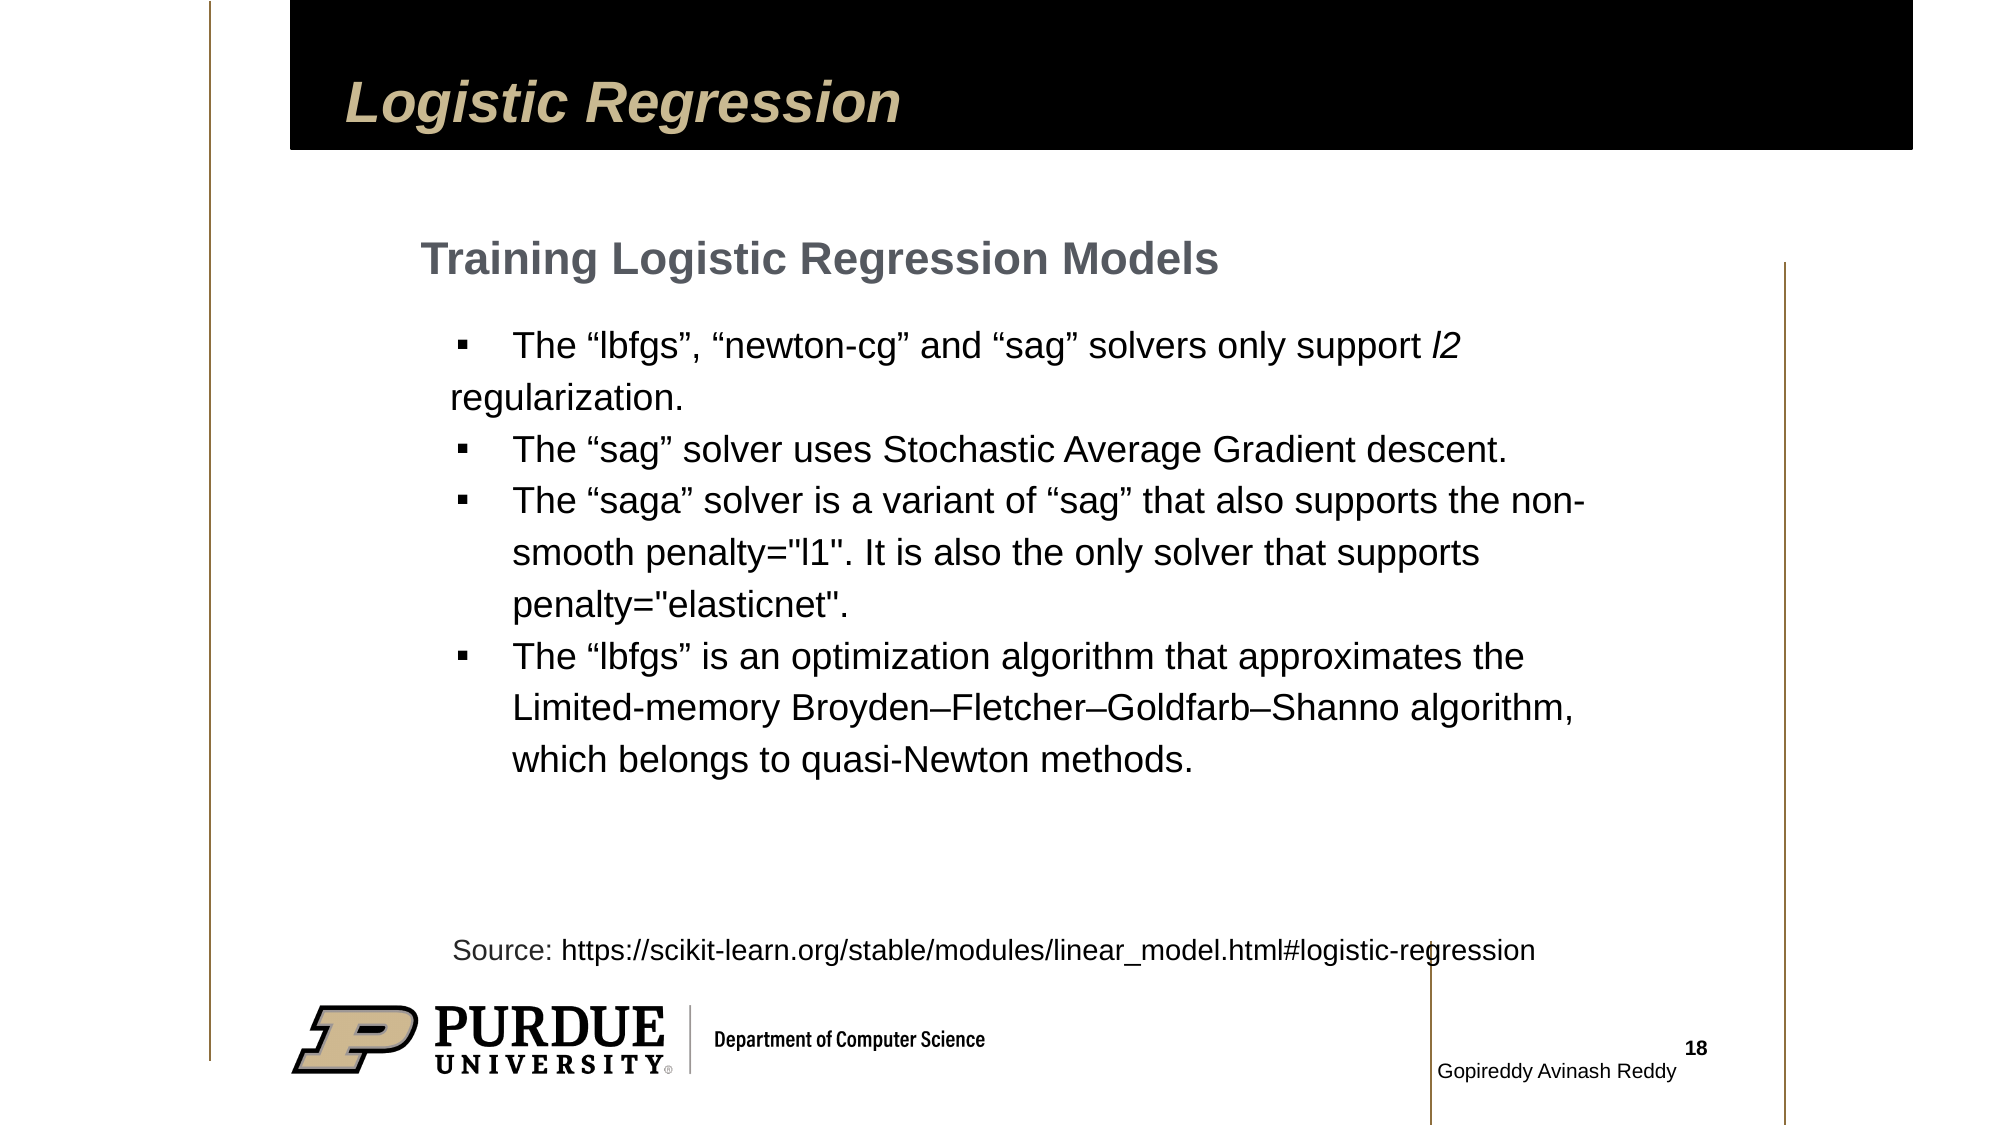

# Logistic Regression
Training Logistic Regression Models
The “lbfgs”, “newton-cg” and “sag” solvers only support l2
 regularization.
The “sag” solver uses Stochastic Average Gradient descent.
The “saga” solver is a variant of “sag” that also supports the non-smooth penalty="l1". It is also the only solver that supports penalty="elasticnet".
The “lbfgs” is an optimization algorithm that approximates the Limited-memory Broyden–Fletcher–Goldfarb–Shanno algorithm, which belongs to quasi-Newton methods.
Source: https://scikit-learn.org/stable/modules/linear_model.html#logistic-regression

18
Gopireddy Avinash Reddy